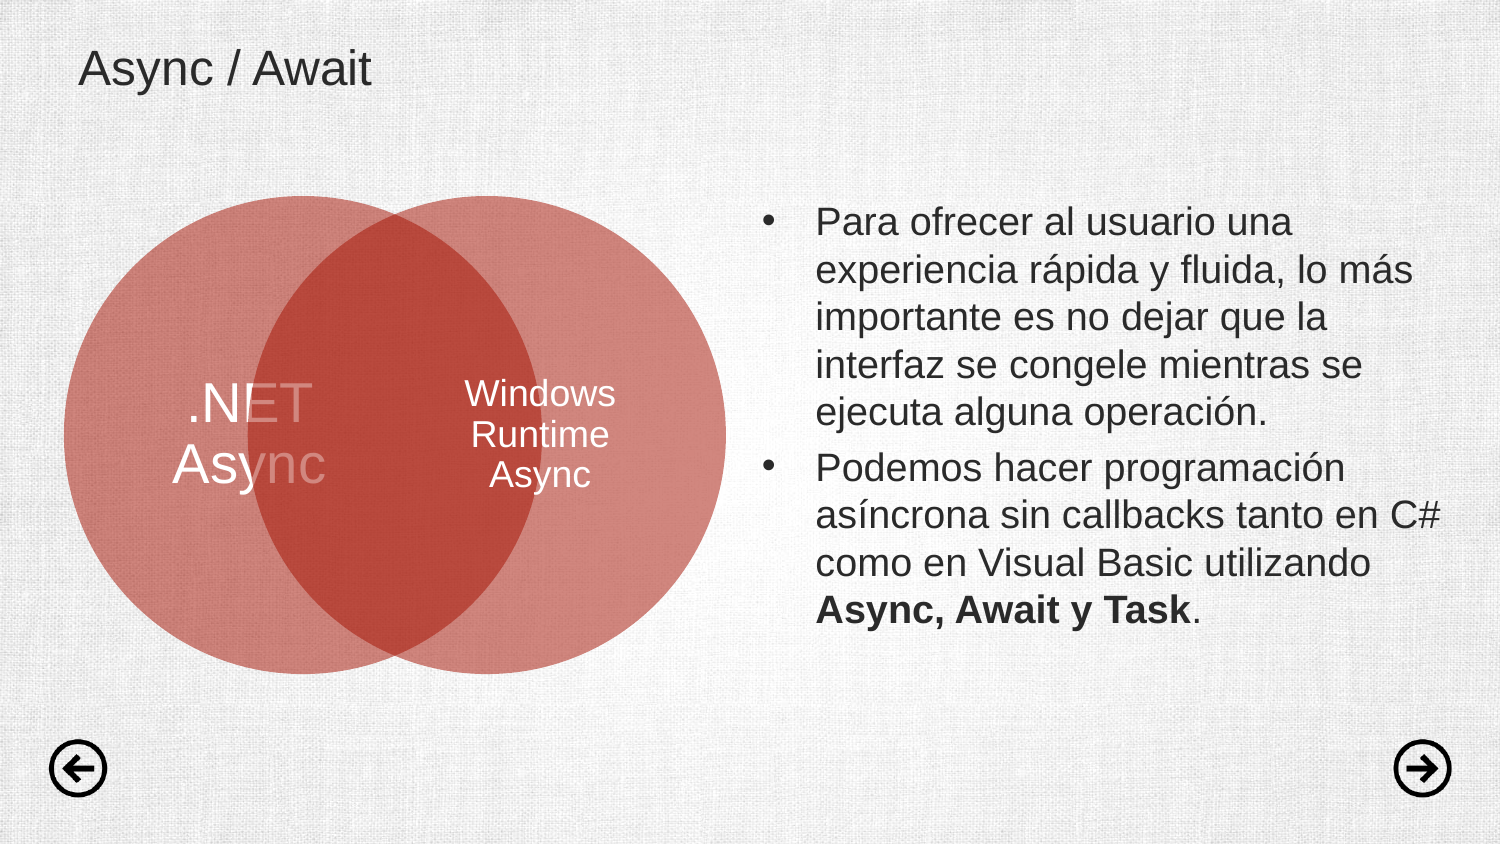

# Async / Await
Para ofrecer al usuario una experiencia rápida y fluida, lo más importante es no dejar que la interfaz se congele mientras se ejecuta alguna operación.
Podemos hacer programación asíncrona sin callbacks tanto en C# como en Visual Basic utilizando Async, Await y Task.
.NET Async
Windows Runtime Async